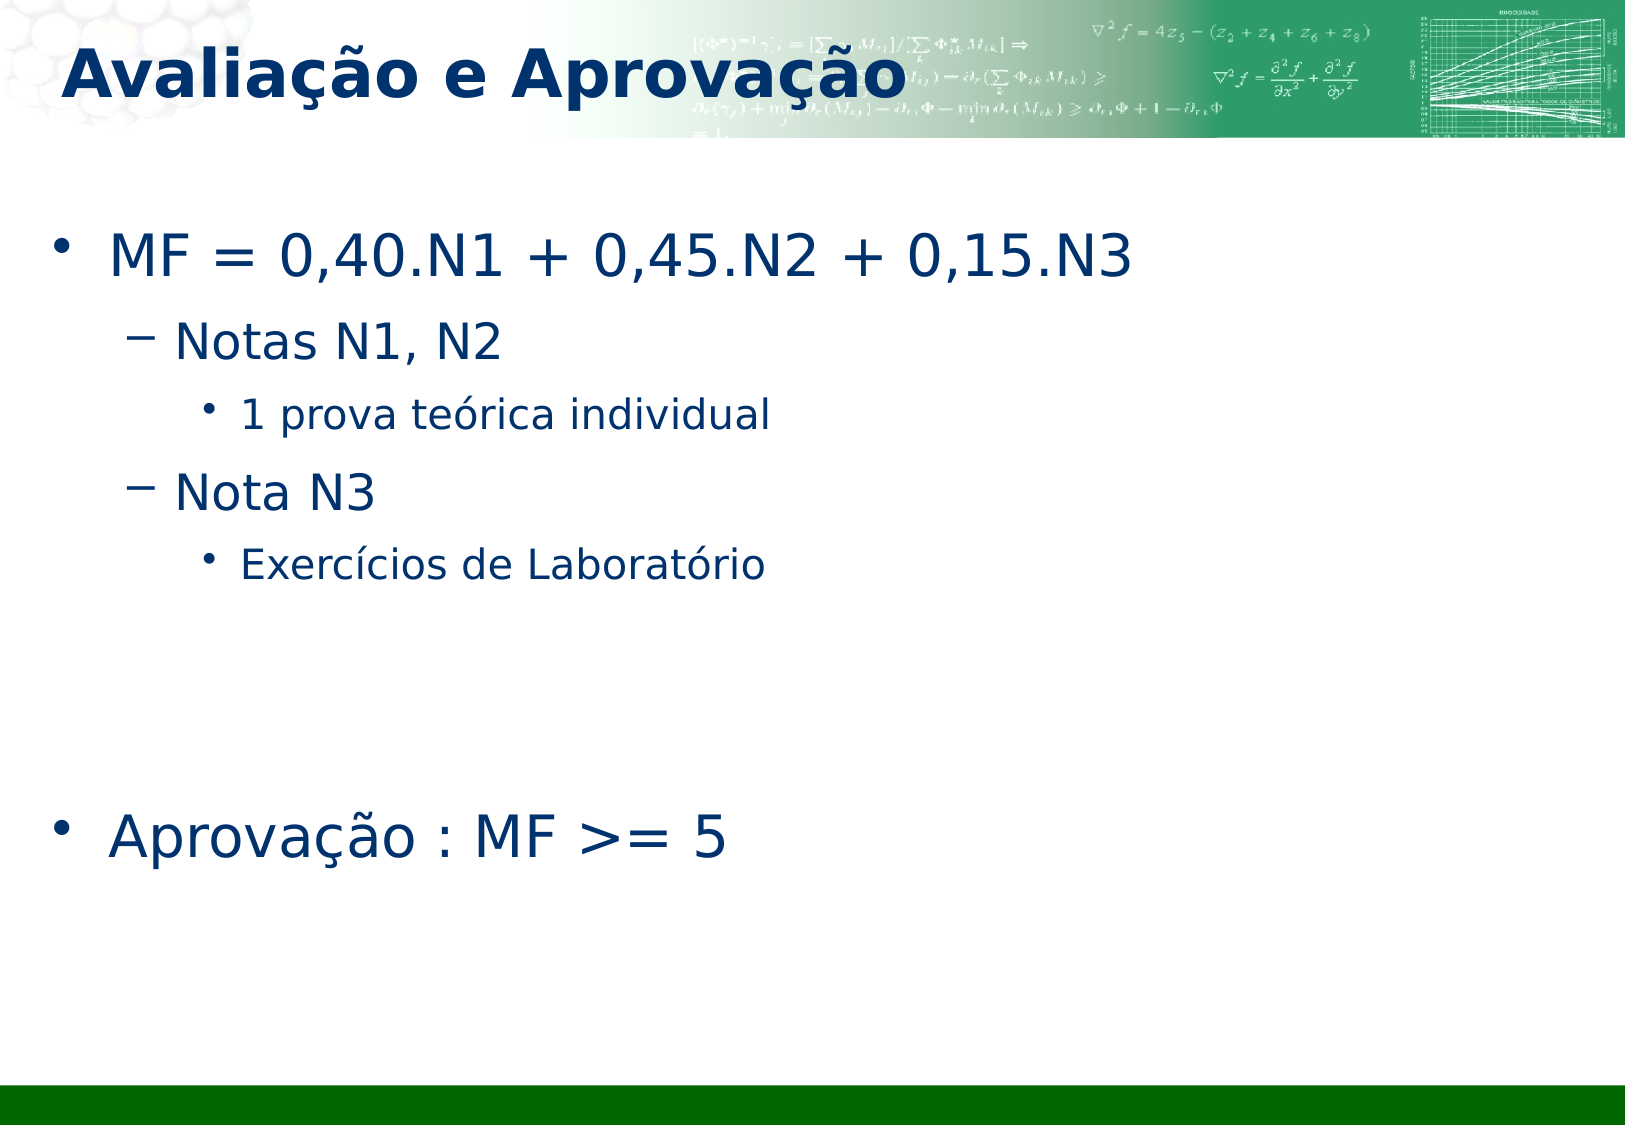

# Avaliação e Aprovação
MF = 0,40.N1 + 0,45.N2 + 0,15.N3
Notas N1, N2
1 prova teórica individual
Nota N3
Exercícios de Laboratório

Aprovação : MF >= 5